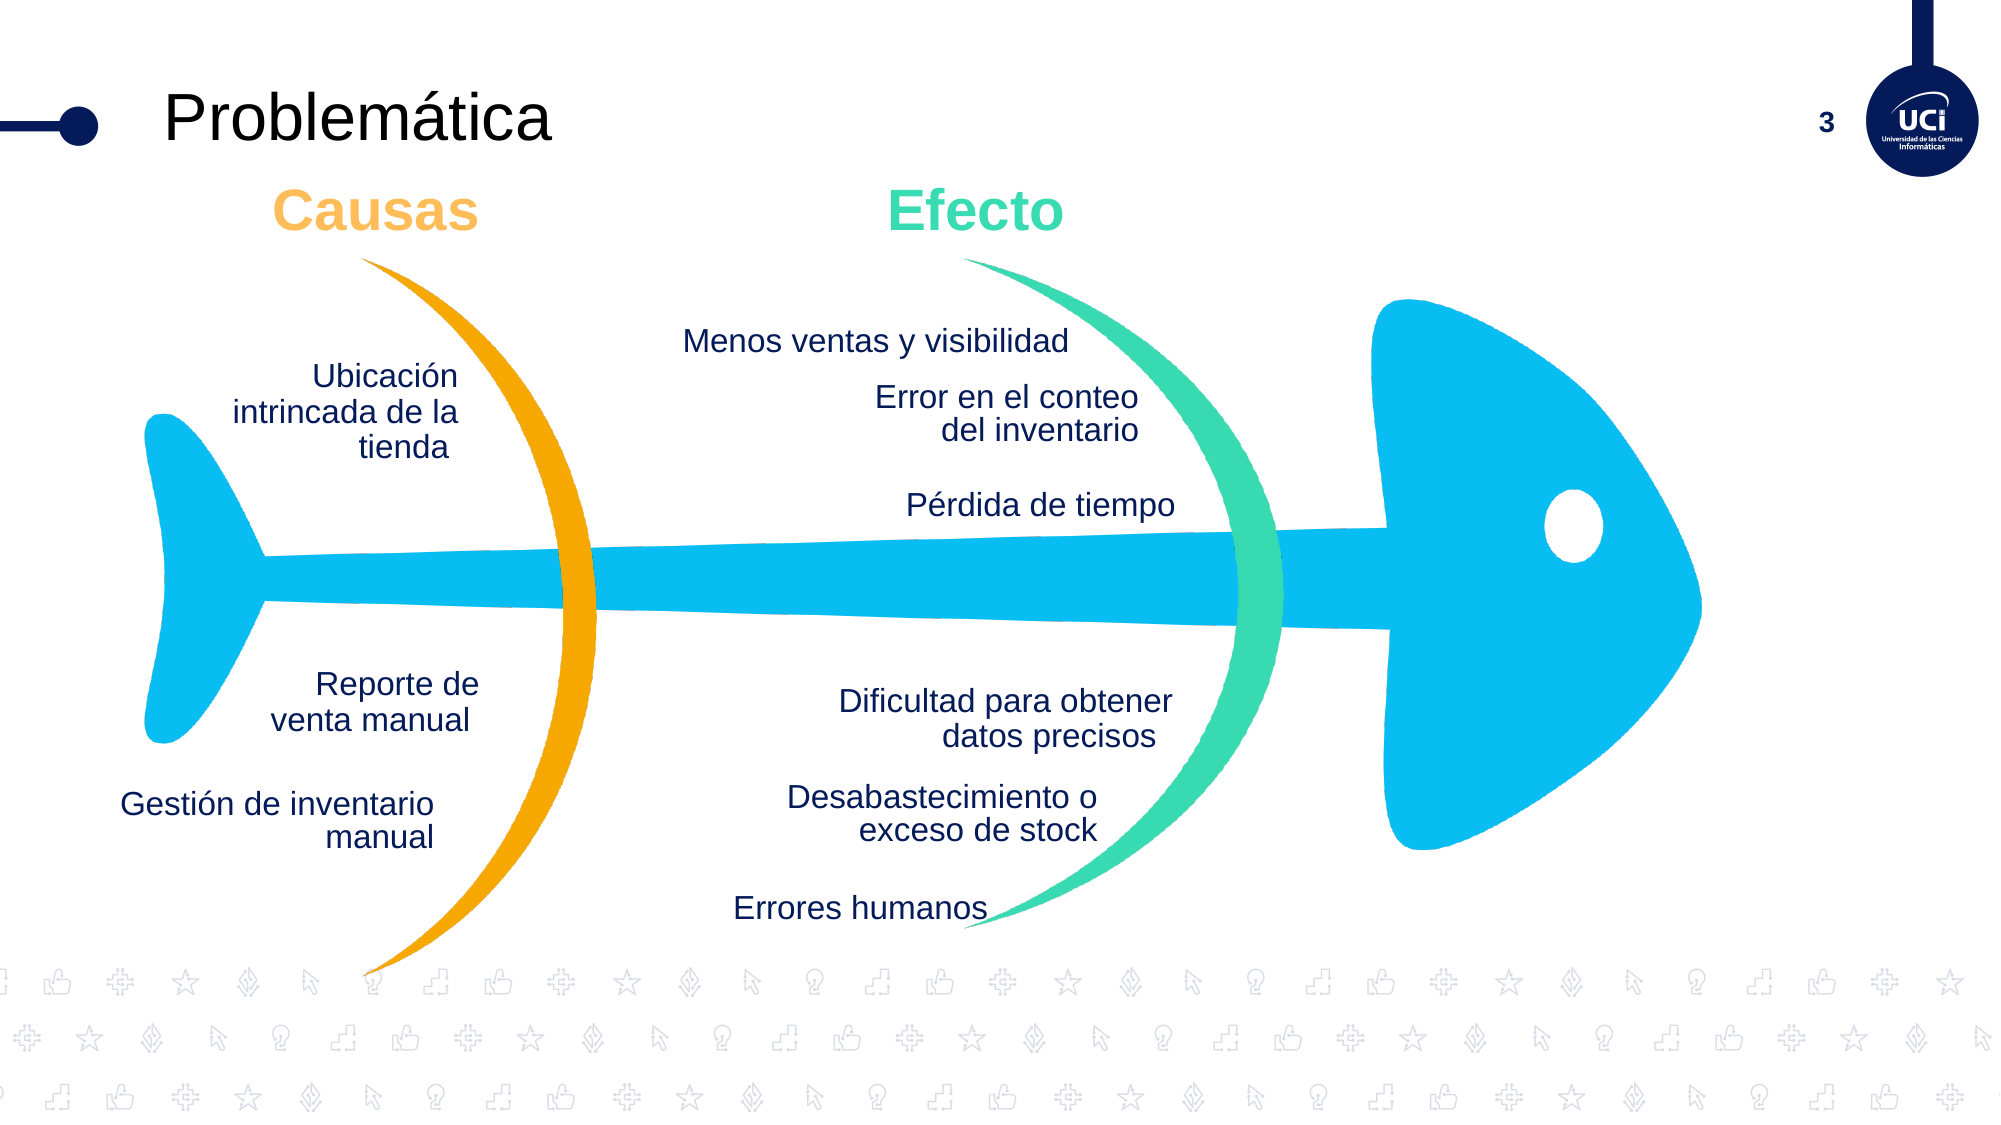

Problemática
Efecto
Causas

Menos ventas y visibilidad
Ubicación intrincada de la tienda
Error en el conteo del inventario
Pérdida de tiempo
Reporte de venta manual
Dificultad para obtener datos precisos
Desabastecimiento o exceso de stock
Gestión de inventario manual
Errores humanos